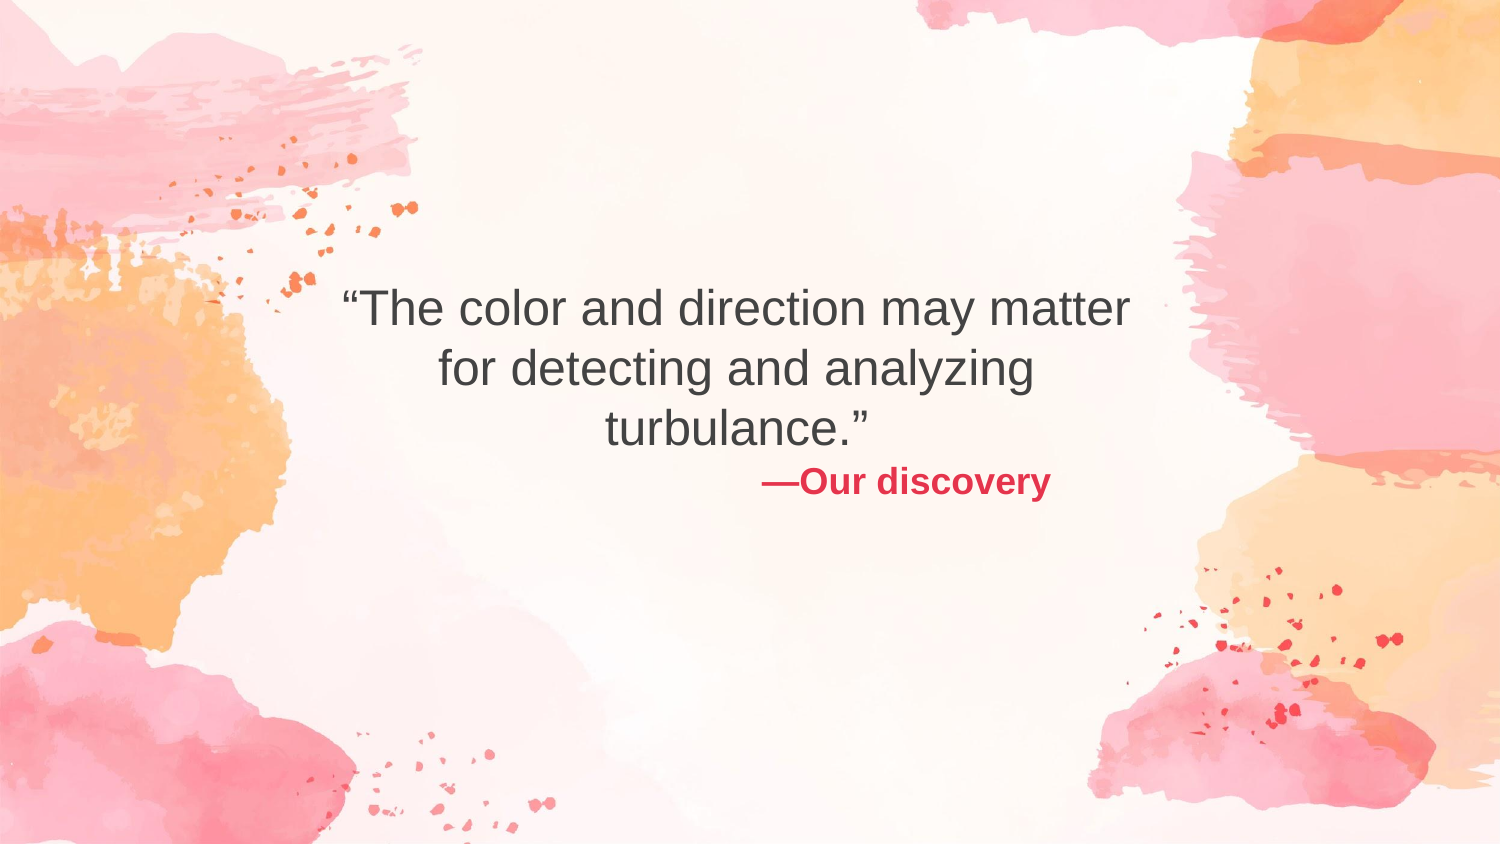

“The color and direction may matter for detecting and analyzing turbulance.”
# —Our discovery